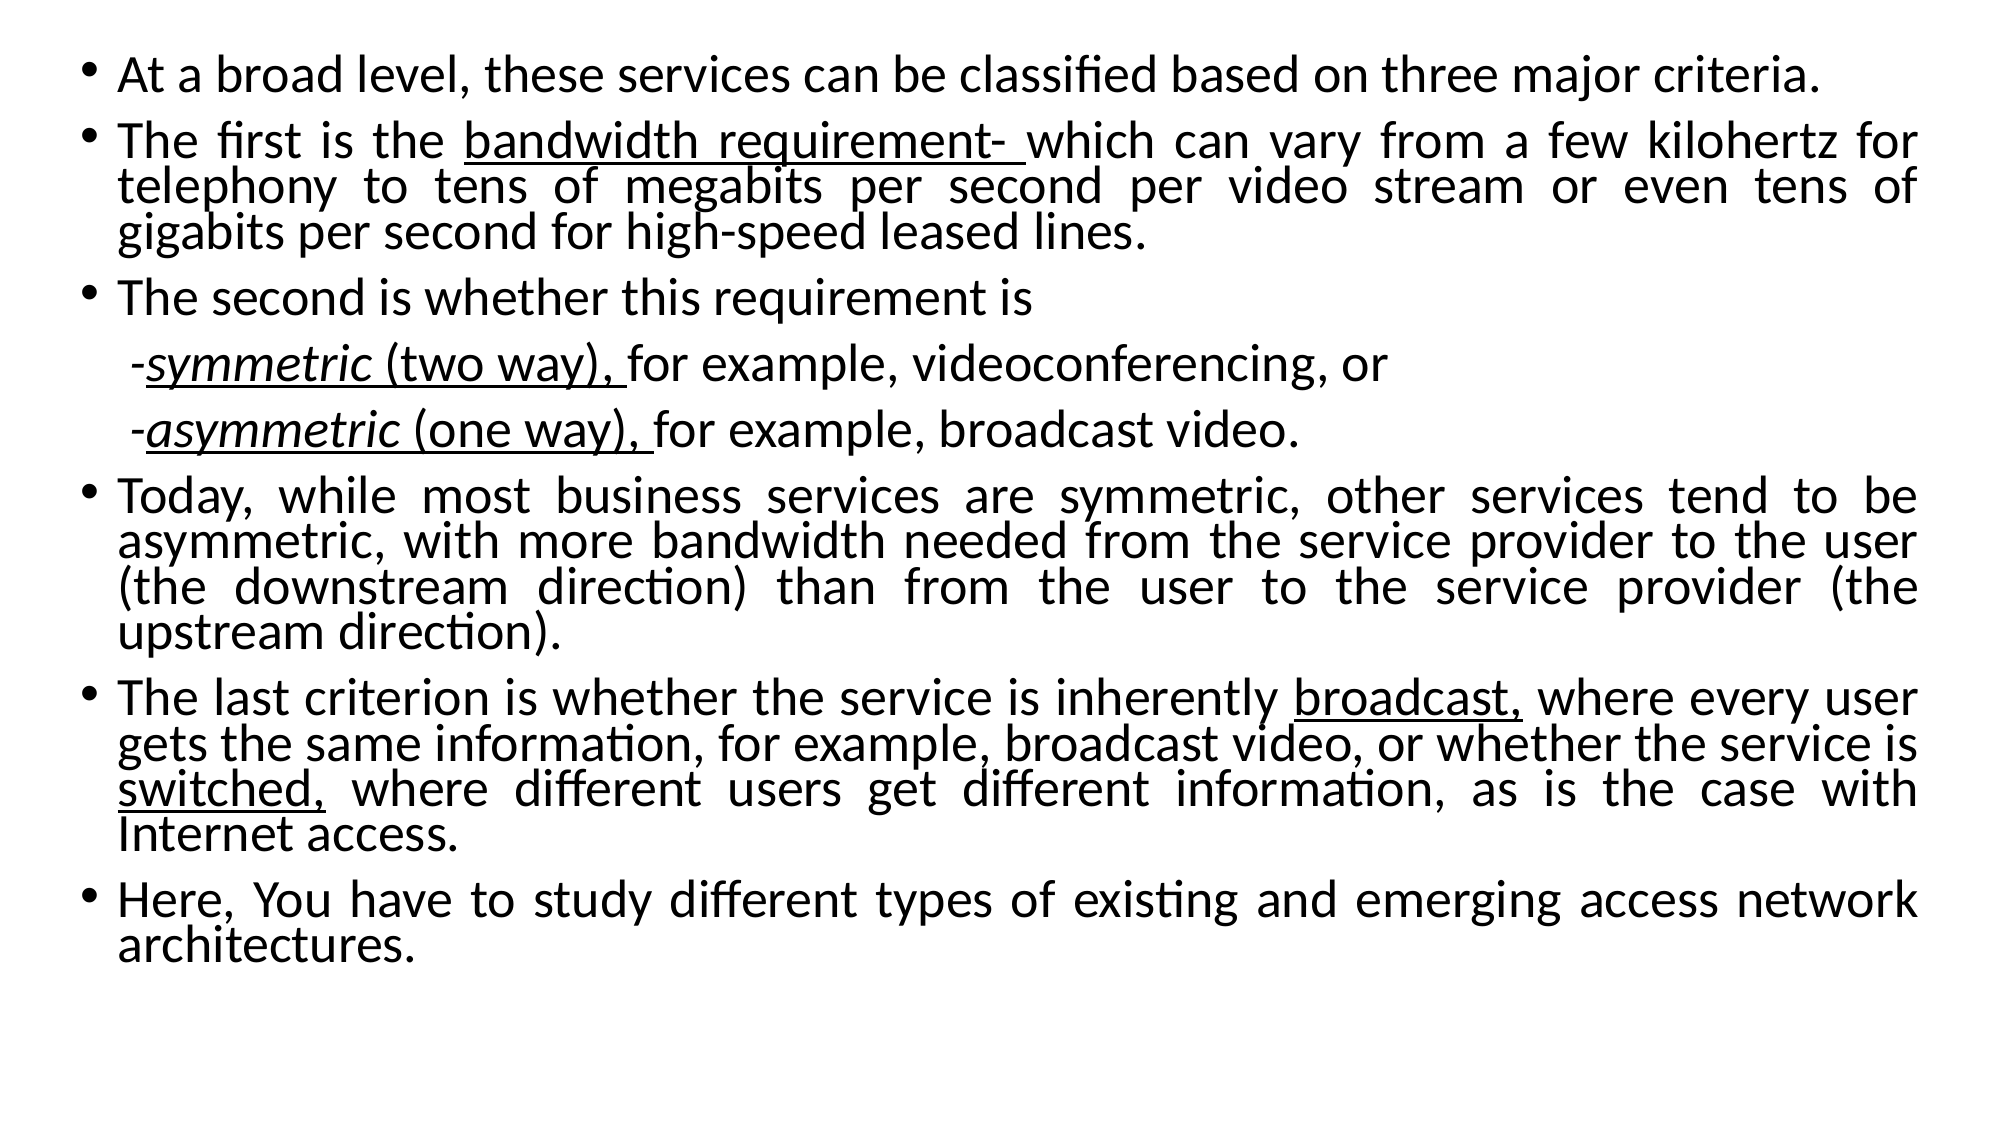

At a broad level, these services can be classified based on three major criteria.
The first is the bandwidth requirement- which can vary from a few kilohertz for telephony to tens of megabits per second per video stream or even tens of gigabits per second for high-speed leased lines.
The second is whether this requirement is
    -symmetric (two way), for example, videoconferencing, or
    -asymmetric (one way), for example, broadcast video.
Today, while most business services are symmetric, other services tend to be asymmetric, with more bandwidth needed from the service provider to the user (the downstream direction) than from the user to the service provider (the upstream direction).
The last criterion is whether the service is inherently broadcast, where every user gets the same information, for example, broadcast video, or whether the service is switched, where different users get different information, as is the case with Internet access.
Here, You have to study different types of existing and emerging access network architectures.